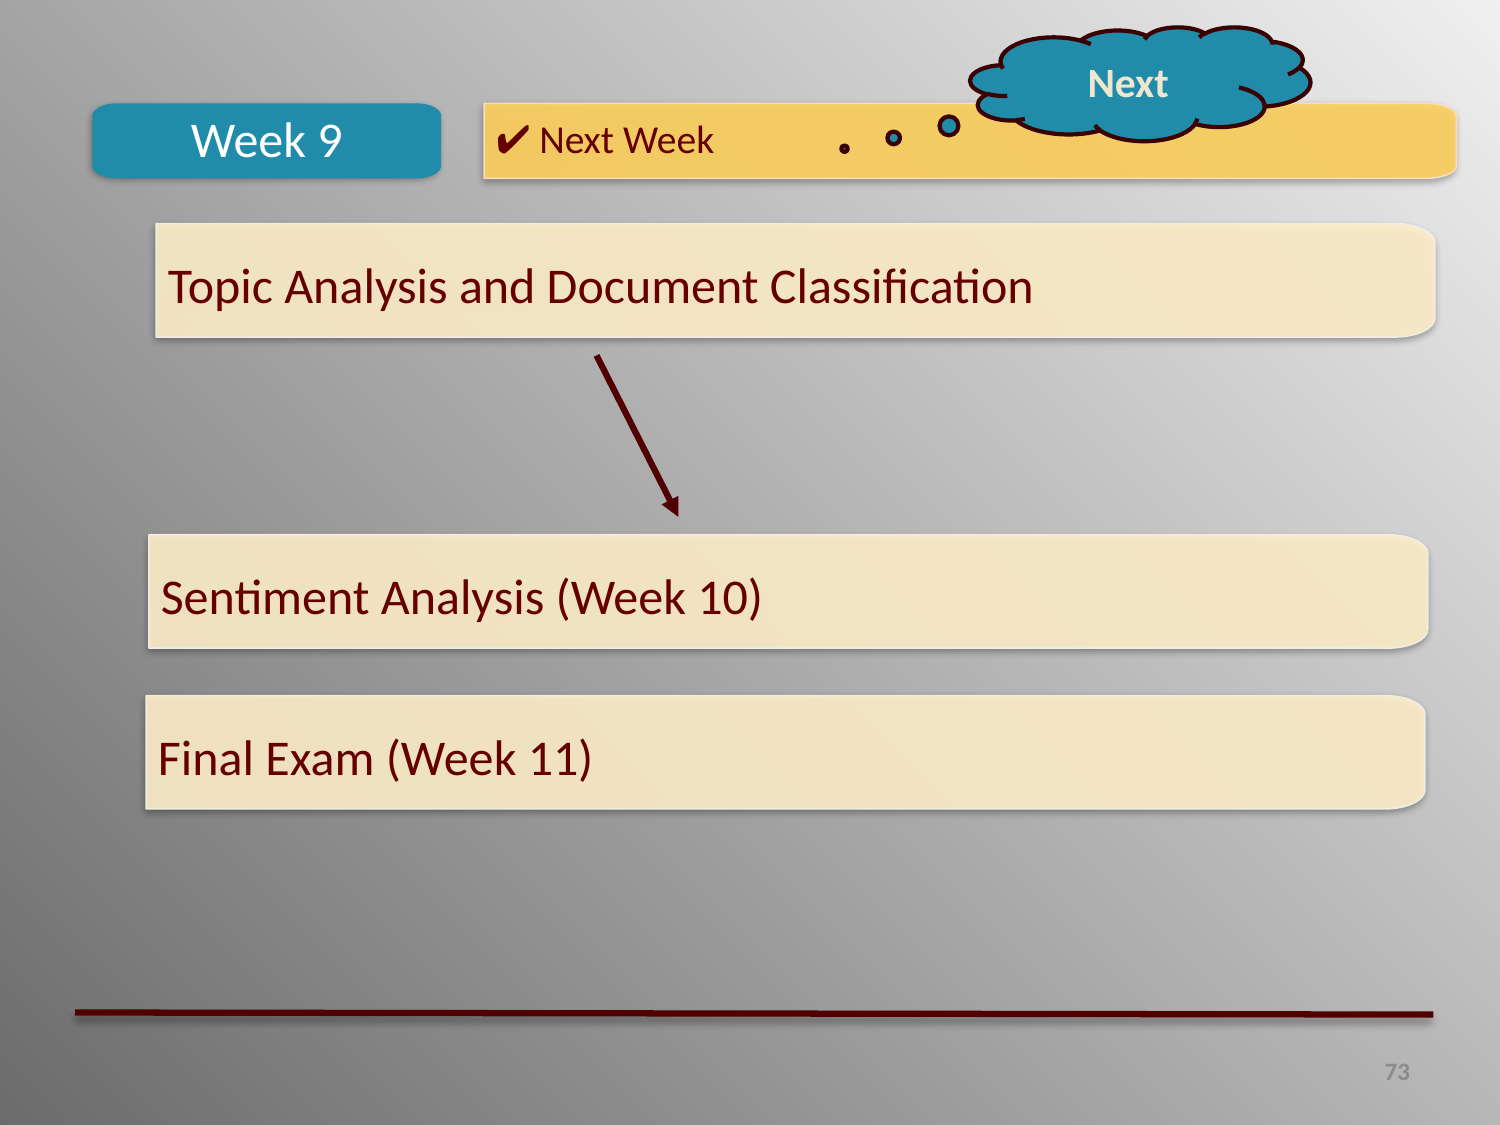

Next
Week 9
✔ Next Week
Topic Analysis and Document Classification
Sentiment Analysis (Week 10)
Final Exam (Week 11)
73